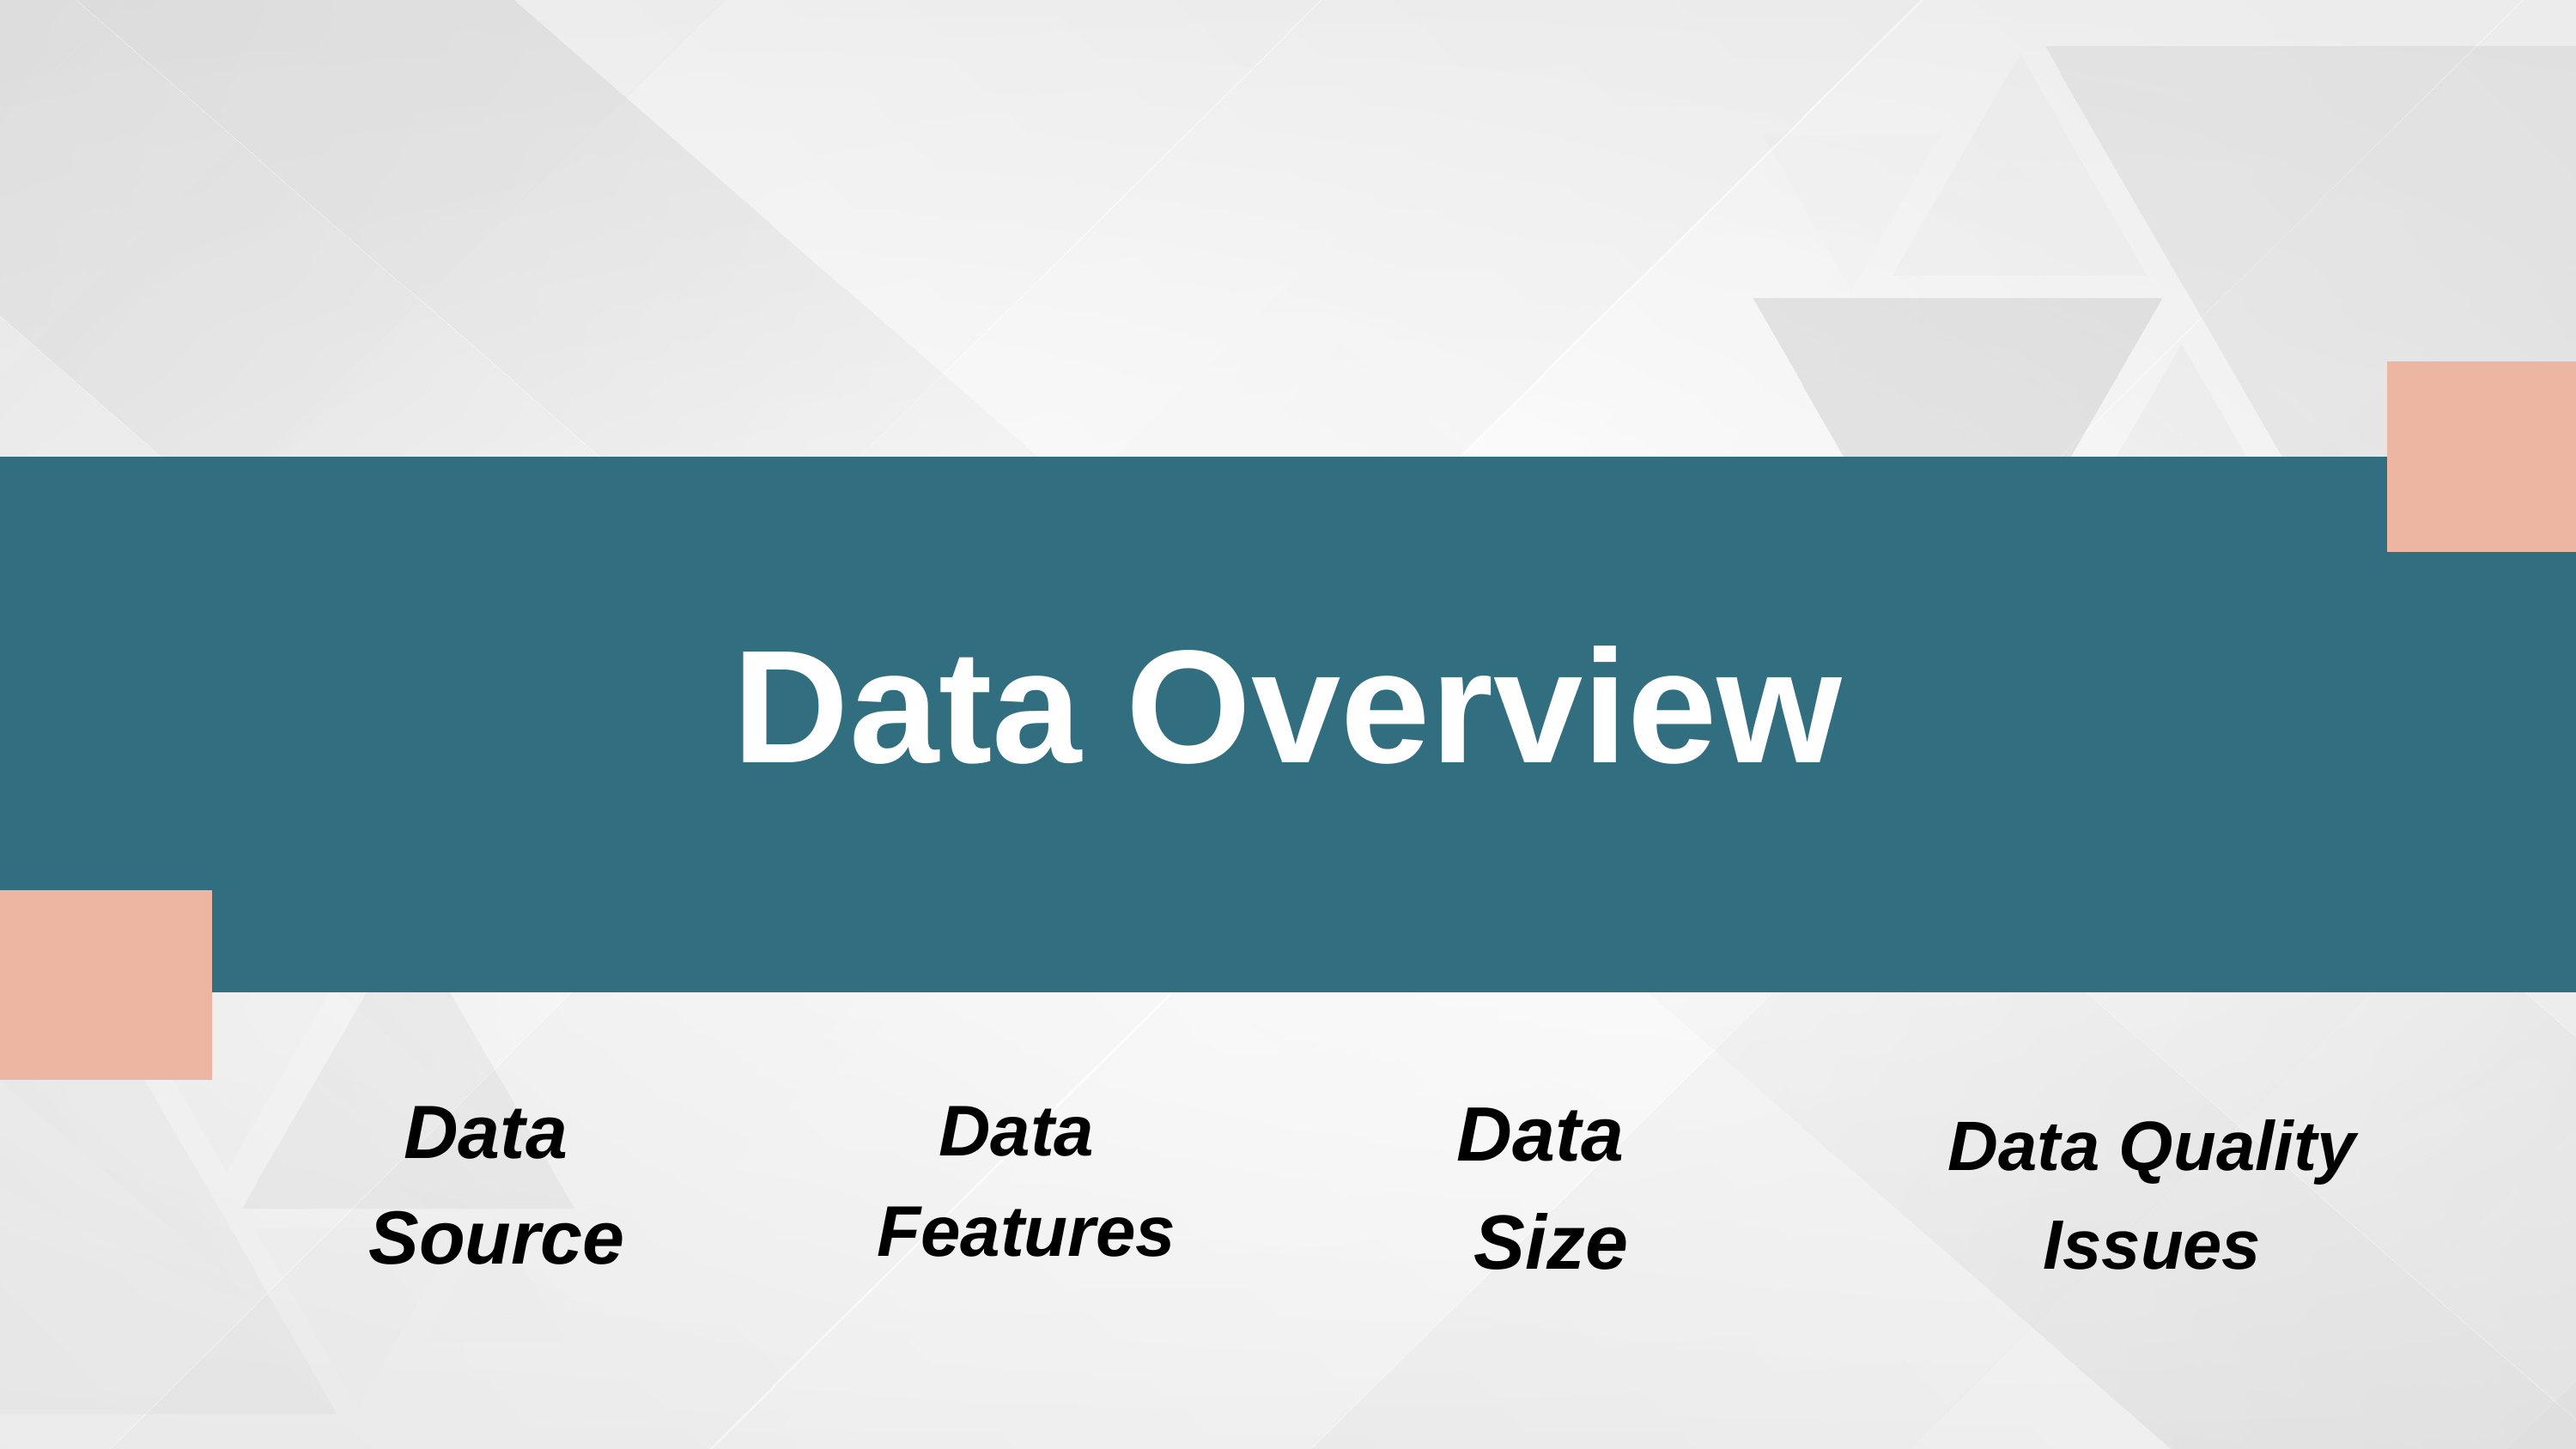

Data Overview

Data
Source
Data
Size
Data
Features
Data Quality
Issues